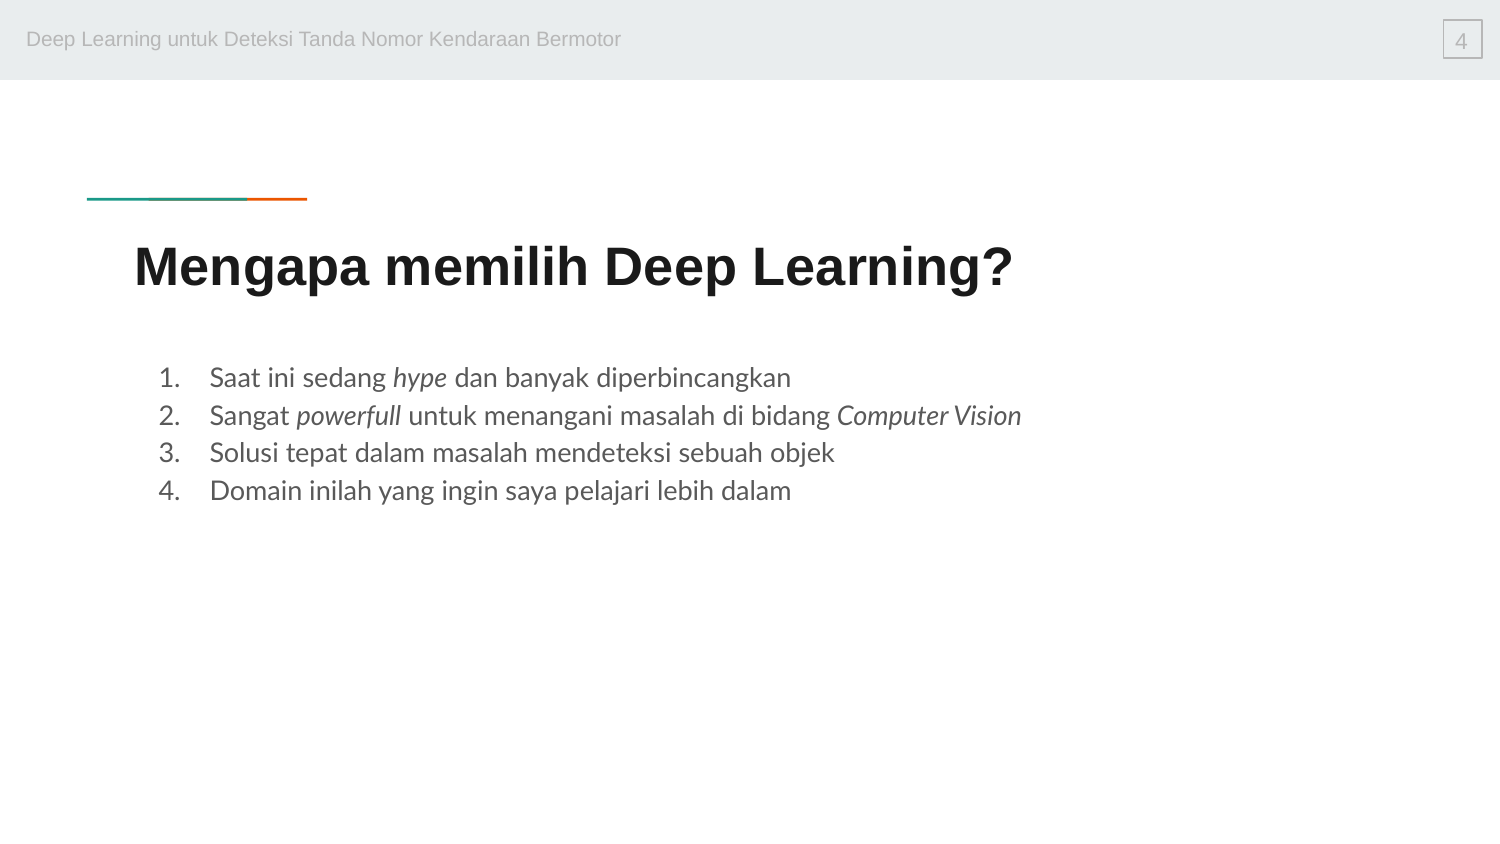

Deep Learning untuk Deteksi Tanda Nomor Kendaraan Bermotor
4

# Mengapa memilih Deep Learning?
Saat ini sedang hype dan banyak diperbincangkan
Sangat powerfull untuk menangani masalah di bidang Computer Vision
Solusi tepat dalam masalah mendeteksi sebuah objek
Domain inilah yang ingin saya pelajari lebih dalam